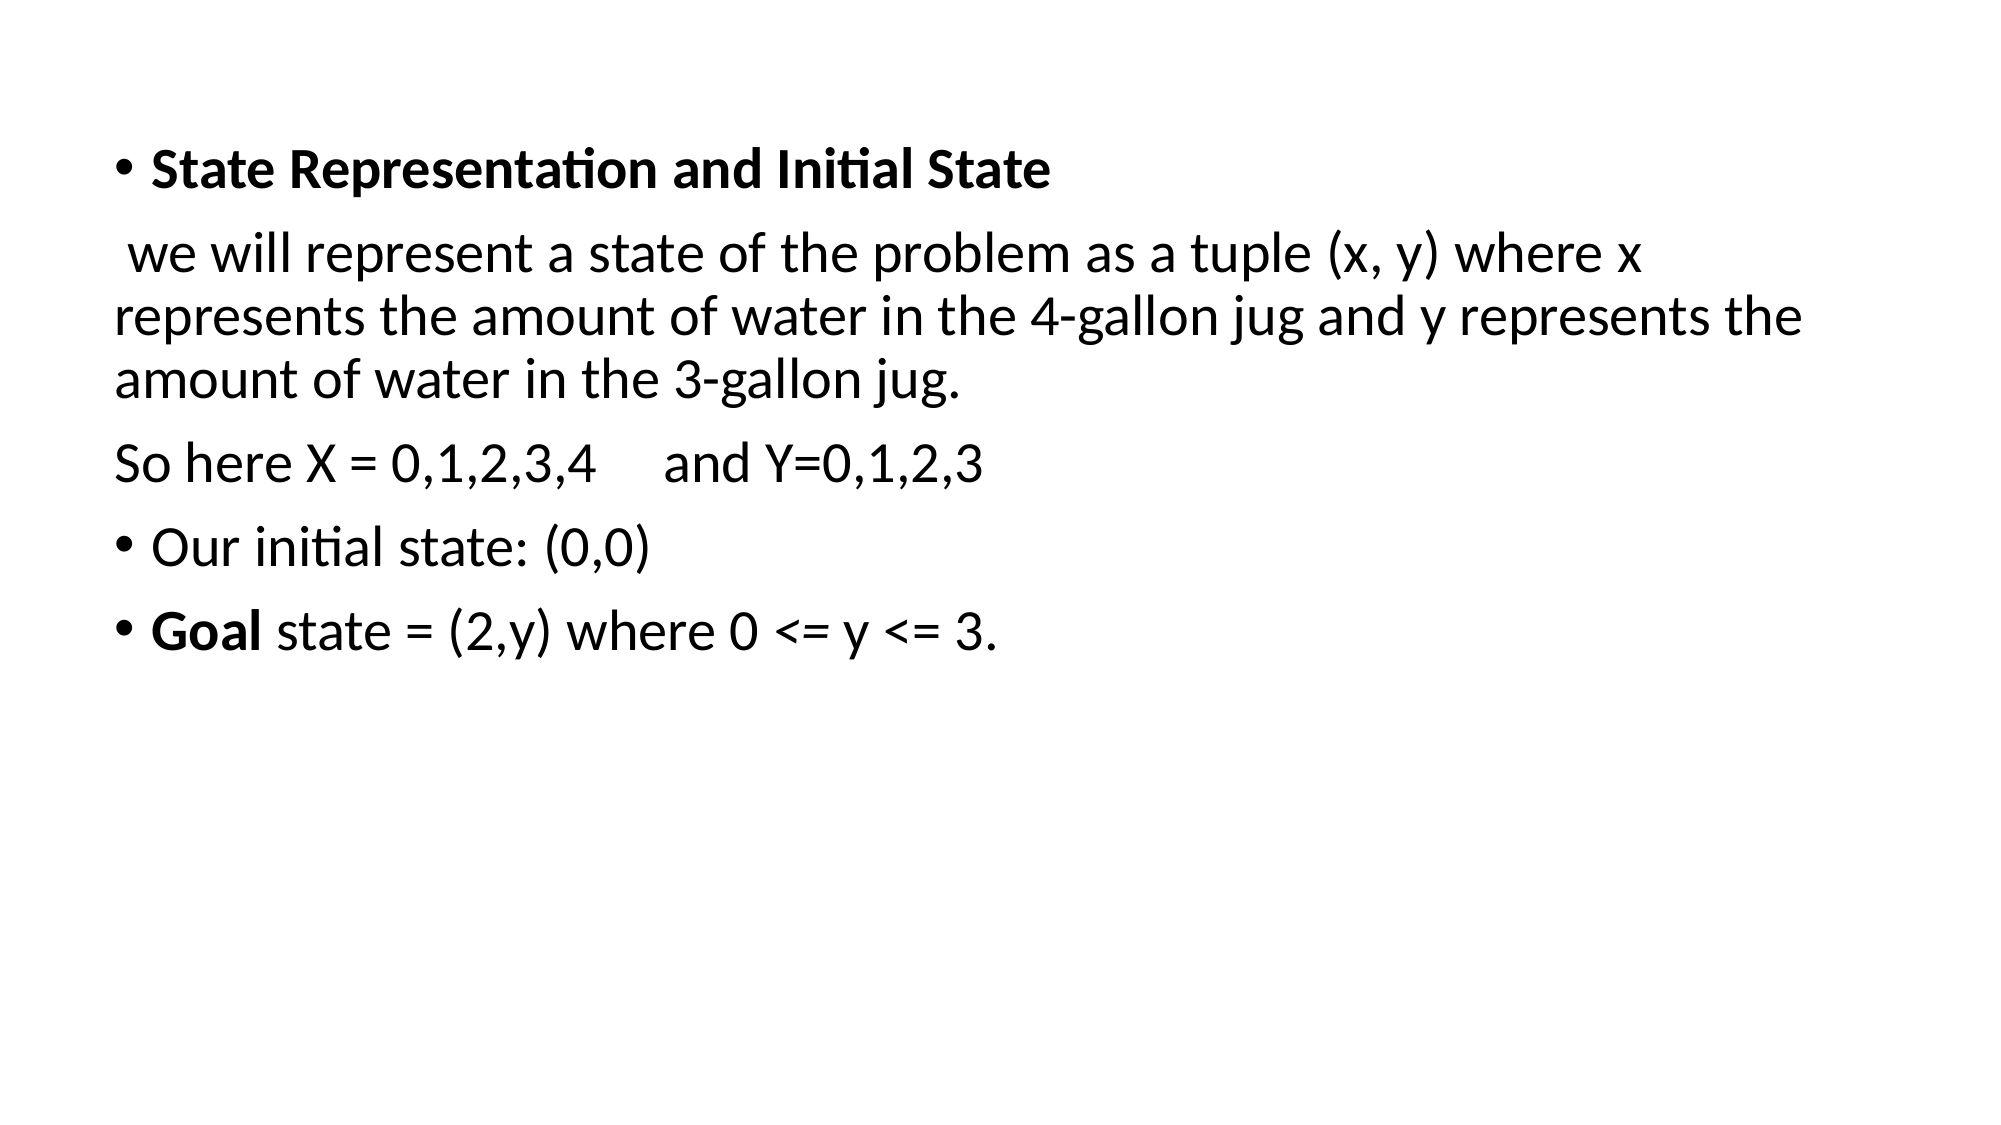

State Representation and Initial State
 we will represent a state of the problem as a tuple (x, y) where x represents the amount of water in the 4-gallon jug and y represents the amount of water in the 3-gallon jug.
So here X = 0,1,2,3,4     and Y=0,1,2,3
Our initial state: (0,0)
Goal state = (2,y) where 0 <= y <= 3.